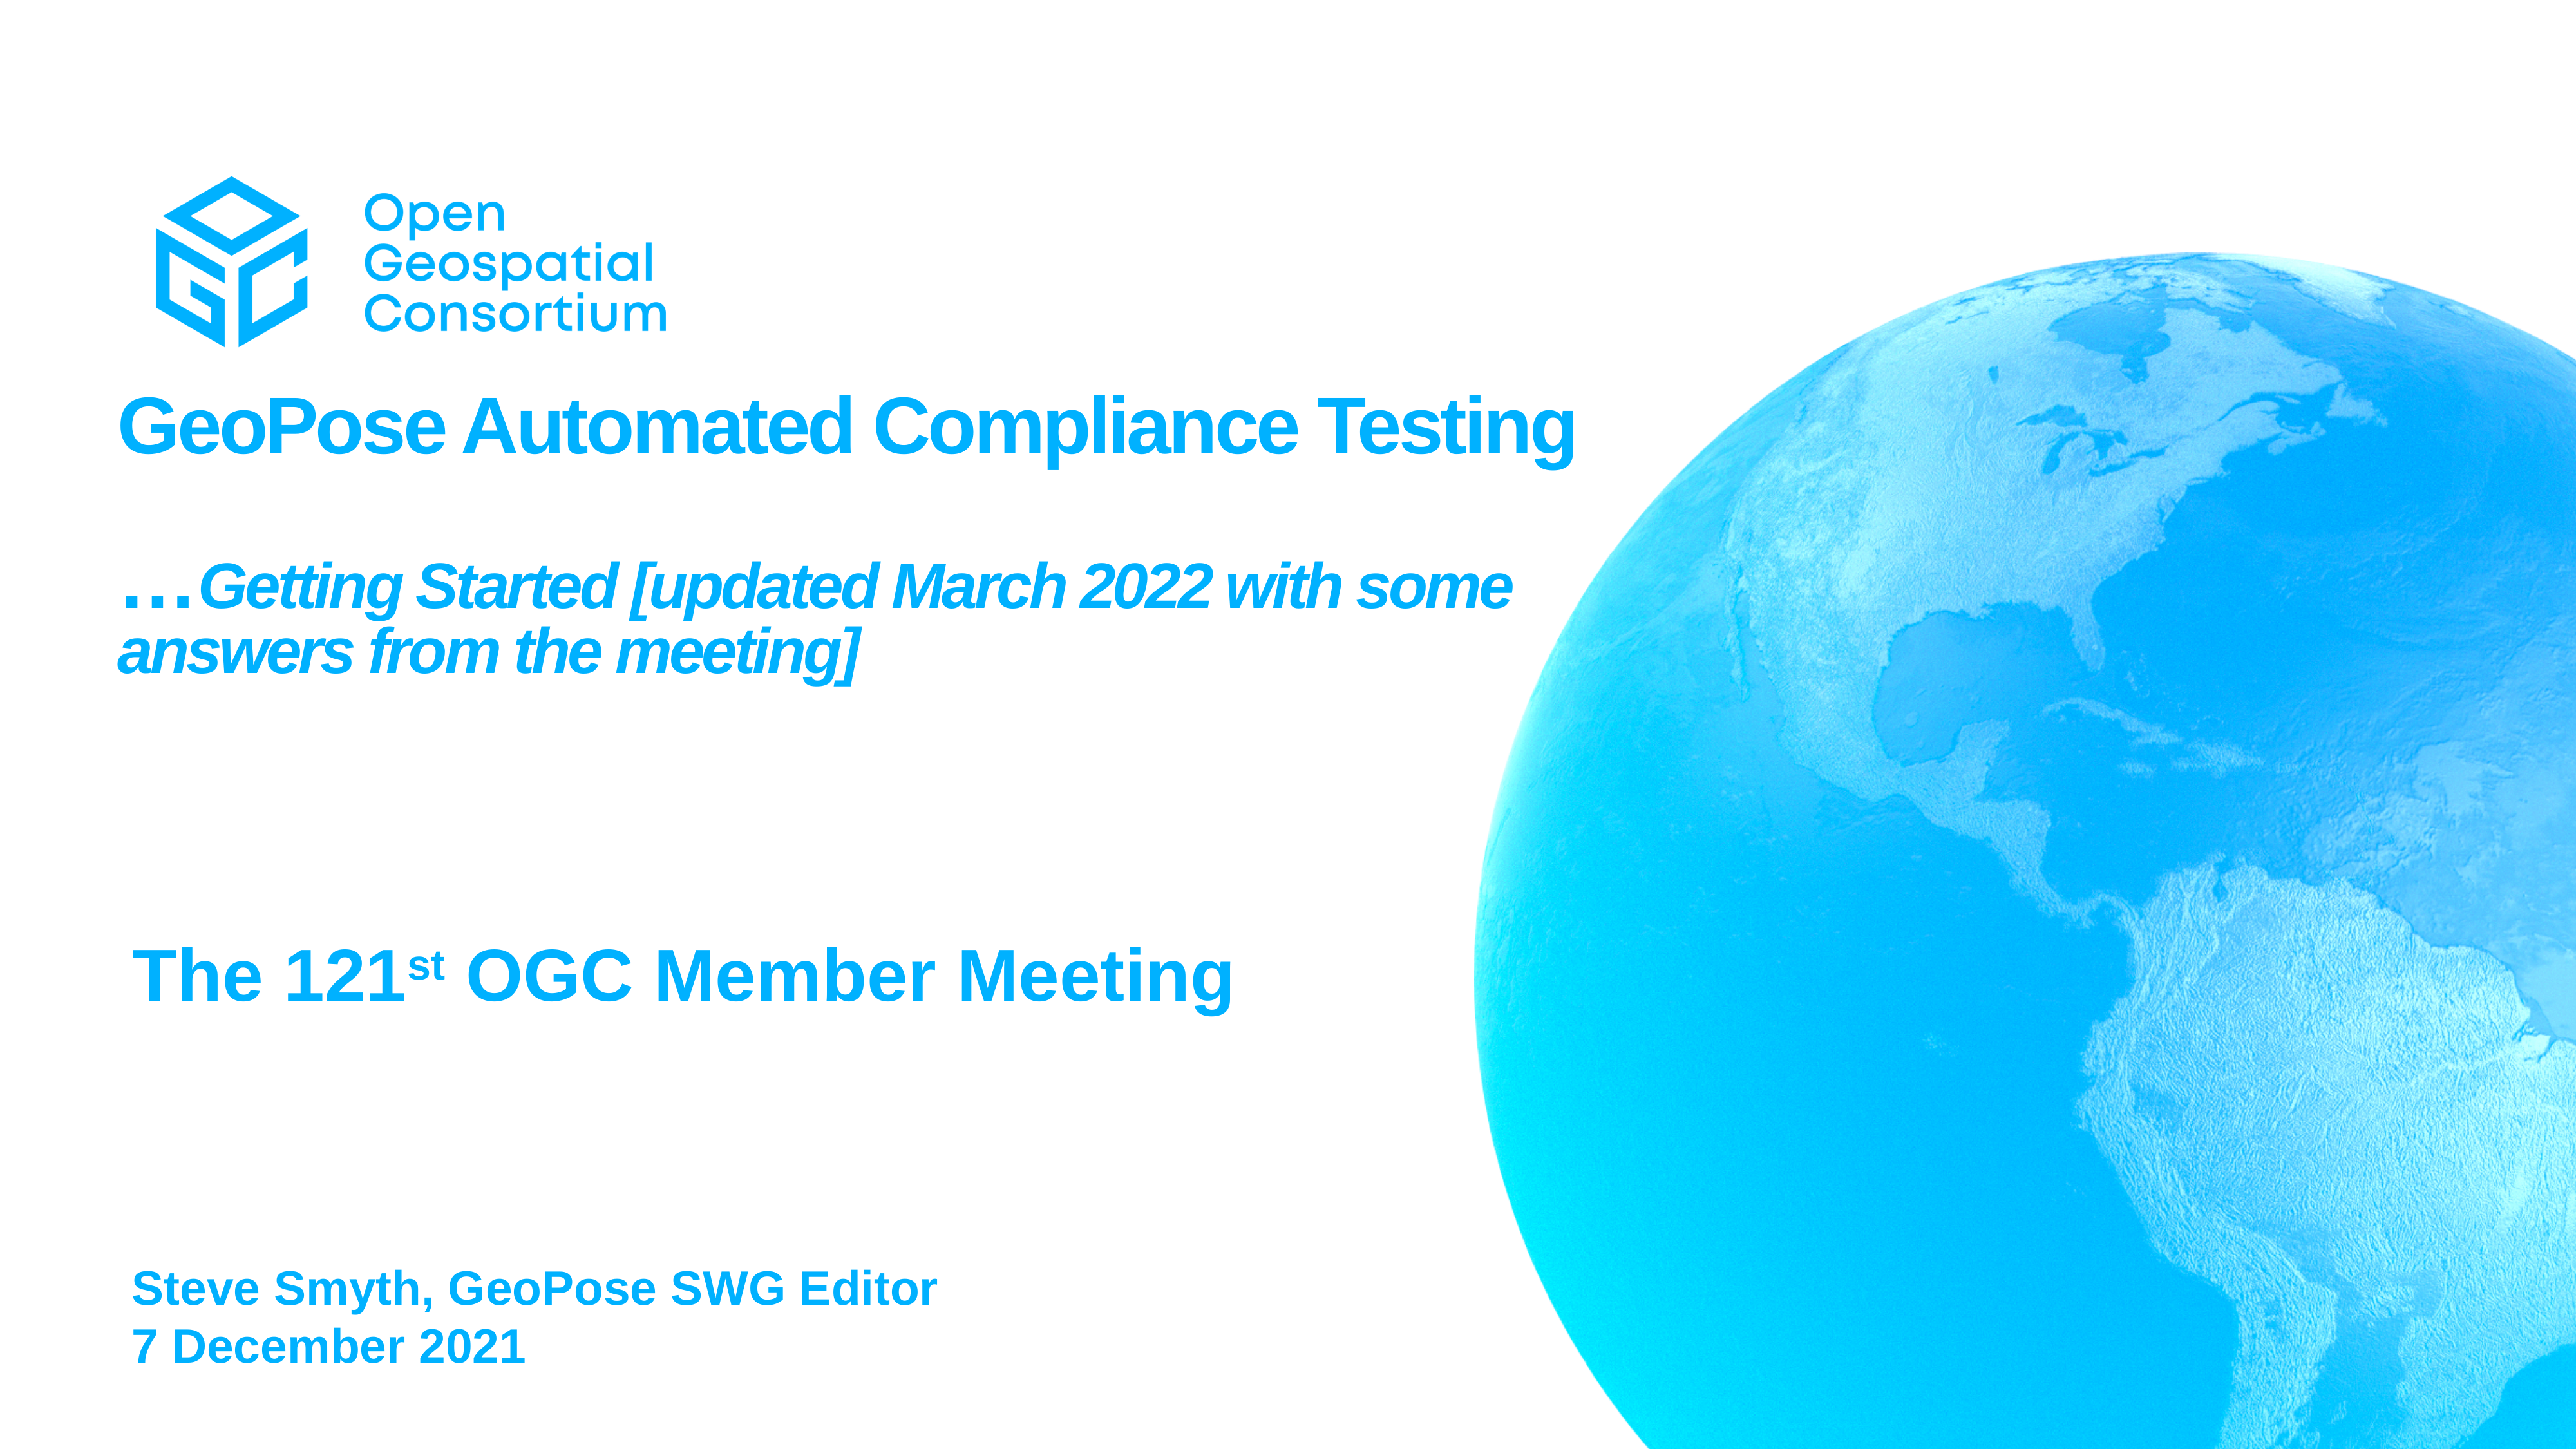

# GeoPose Automated Compliance Testing …Getting Started [updated March 2022 with some answers from the meeting]
The 121st OGC Member Meeting
Steve Smyth, GeoPose SWG Editor
7 December 2021